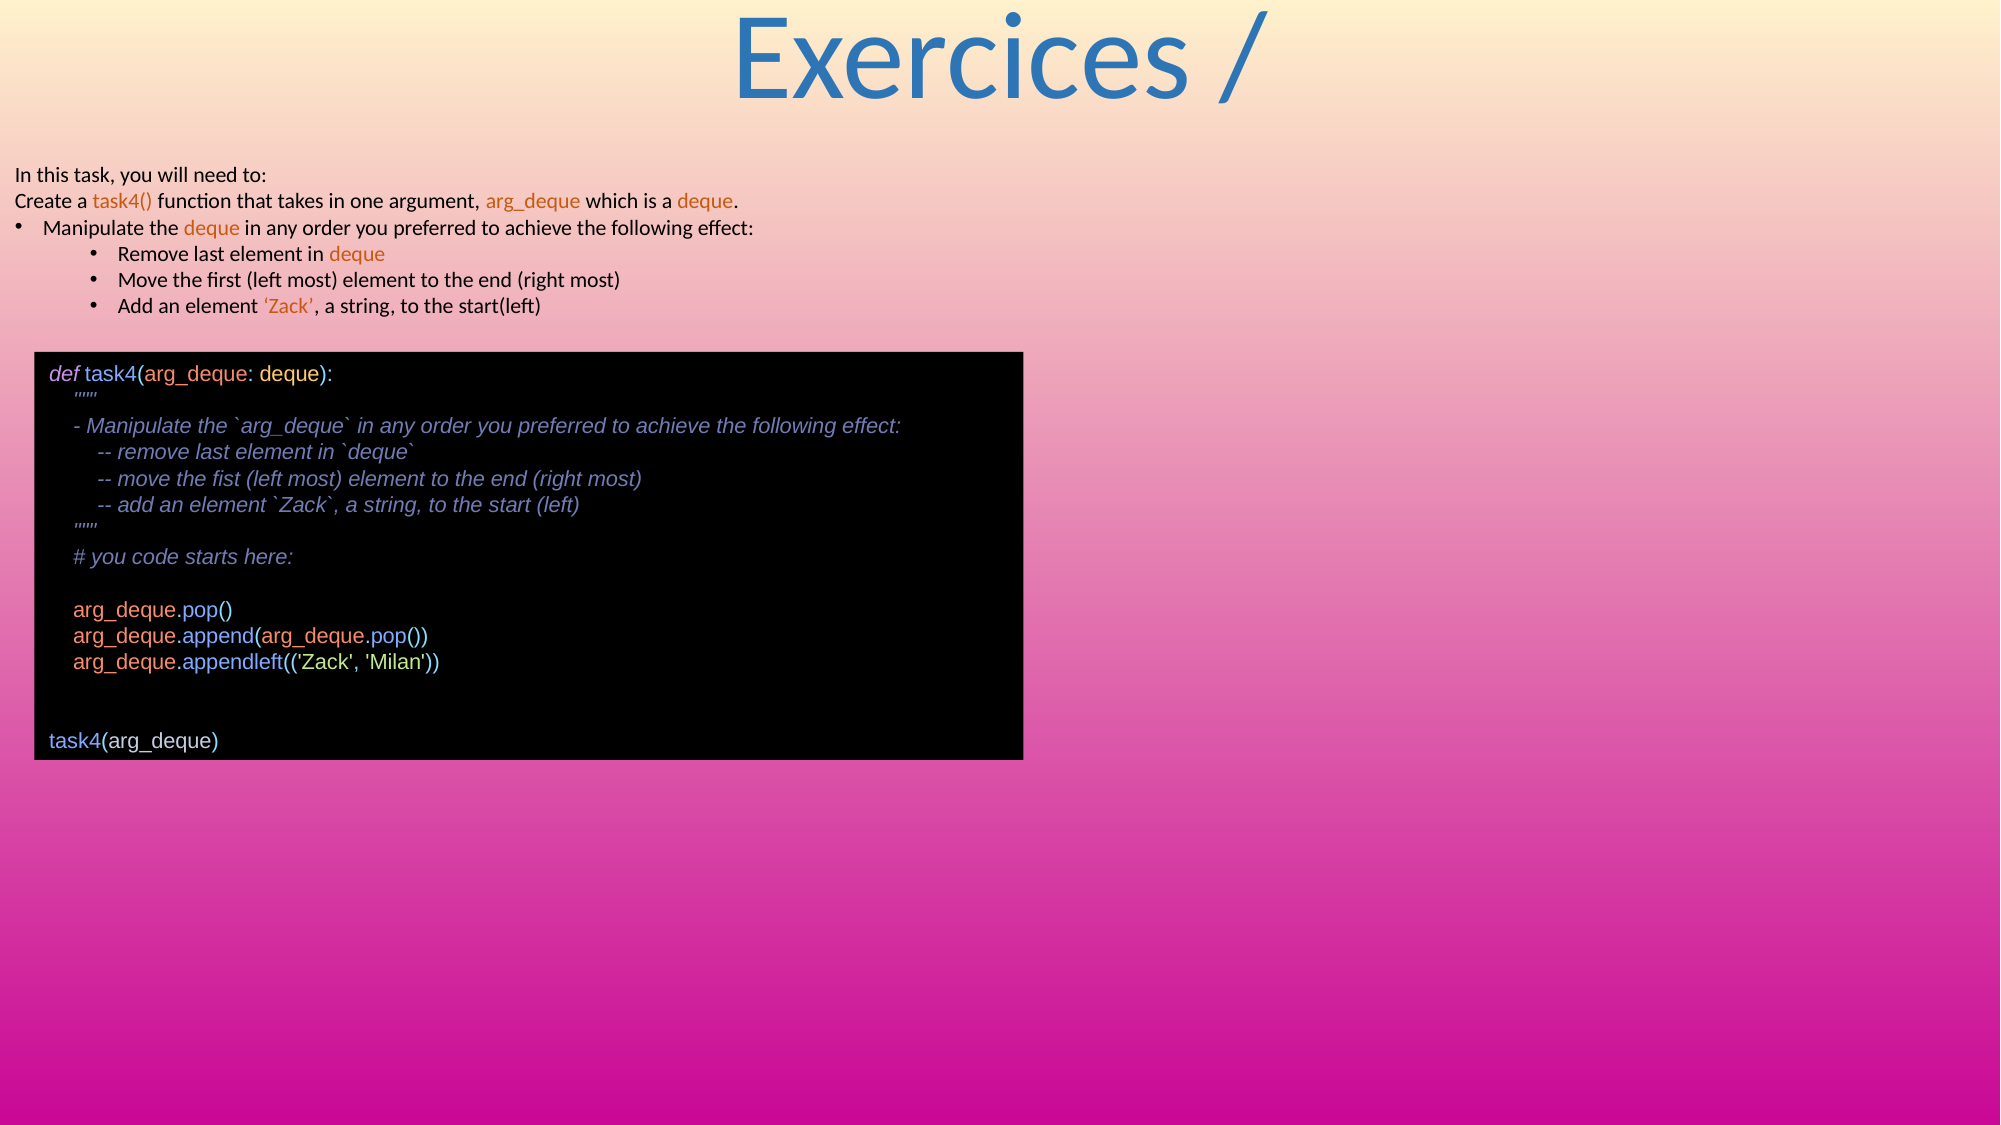

# Exercices /
In this task, you will need to:
Create a task4() function that takes in one argument, arg_deque which is a deque.
Manipulate the deque in any order you preferred to achieve the following effect:
Remove last element in deque
Move the first (left most) element to the end (right most)
Add an element ‘Zack’, a string, to the start(left)
def task4(arg_deque: deque):
    """
    - Manipulate the `arg_deque` in any order you preferred to achieve the following effect:
        -- remove last element in `deque`
        -- move the fist (left most) element to the end (right most)
        -- add an element `Zack`, a string, to the start (left)
    """
    # you code starts here:
    arg_deque.pop()
    arg_deque.append(arg_deque.pop())
    arg_deque.appendleft(('Zack', 'Milan'))
task4(arg_deque)

116